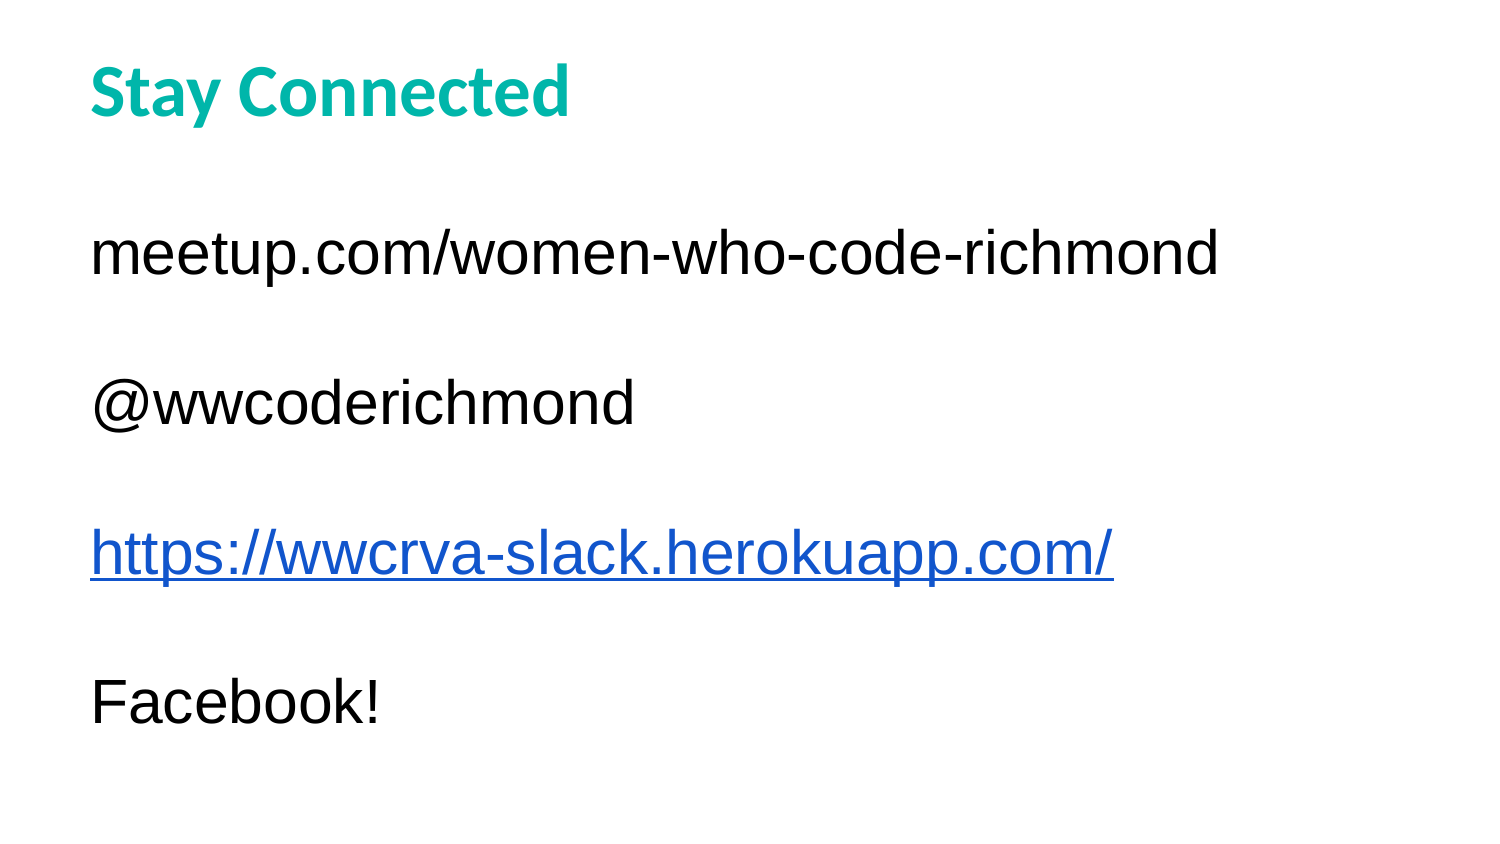

# Stay Connected
meetup.com/women-who-code-richmond

@wwcoderichmond

https://wwcrva-slack.herokuapp.com/

Facebook!